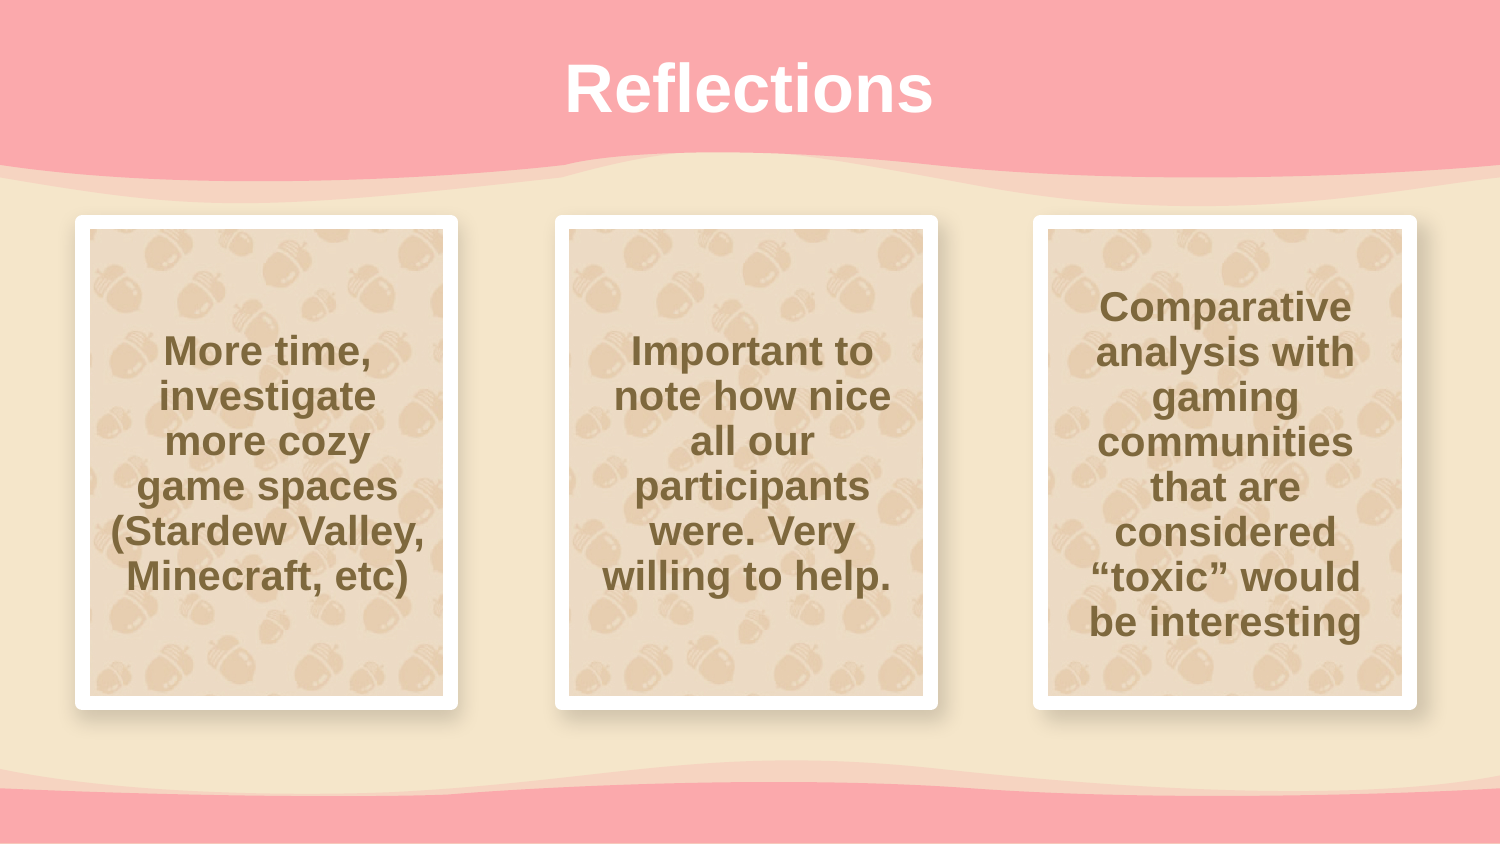

# Reflections

Comparative analysis with gaming communities that are considered “toxic” would be interesting
More time, investigate more cozy game spaces (Stardew Valley, Minecraft, etc)
Important to note how nice all our participants were. Very willing to help.